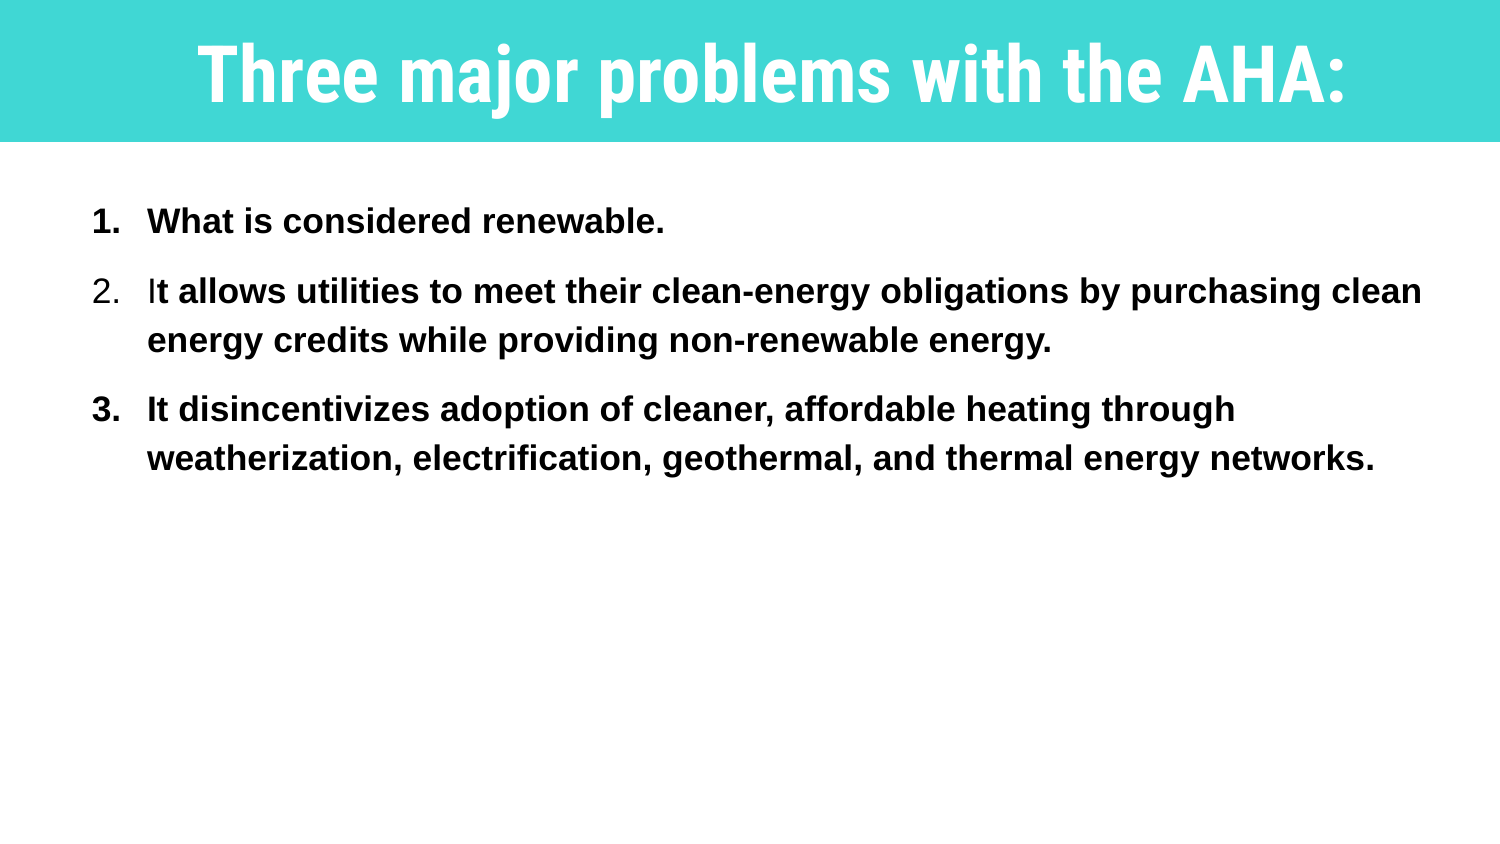

# Three major problems with the AHA:
What is considered renewable.
It allows utilities to meet their clean-energy obligations by purchasing clean energy credits while providing non-renewable energy.
It disincentivizes adoption of cleaner, affordable heating through weatherization, electrification, geothermal, and thermal energy networks.